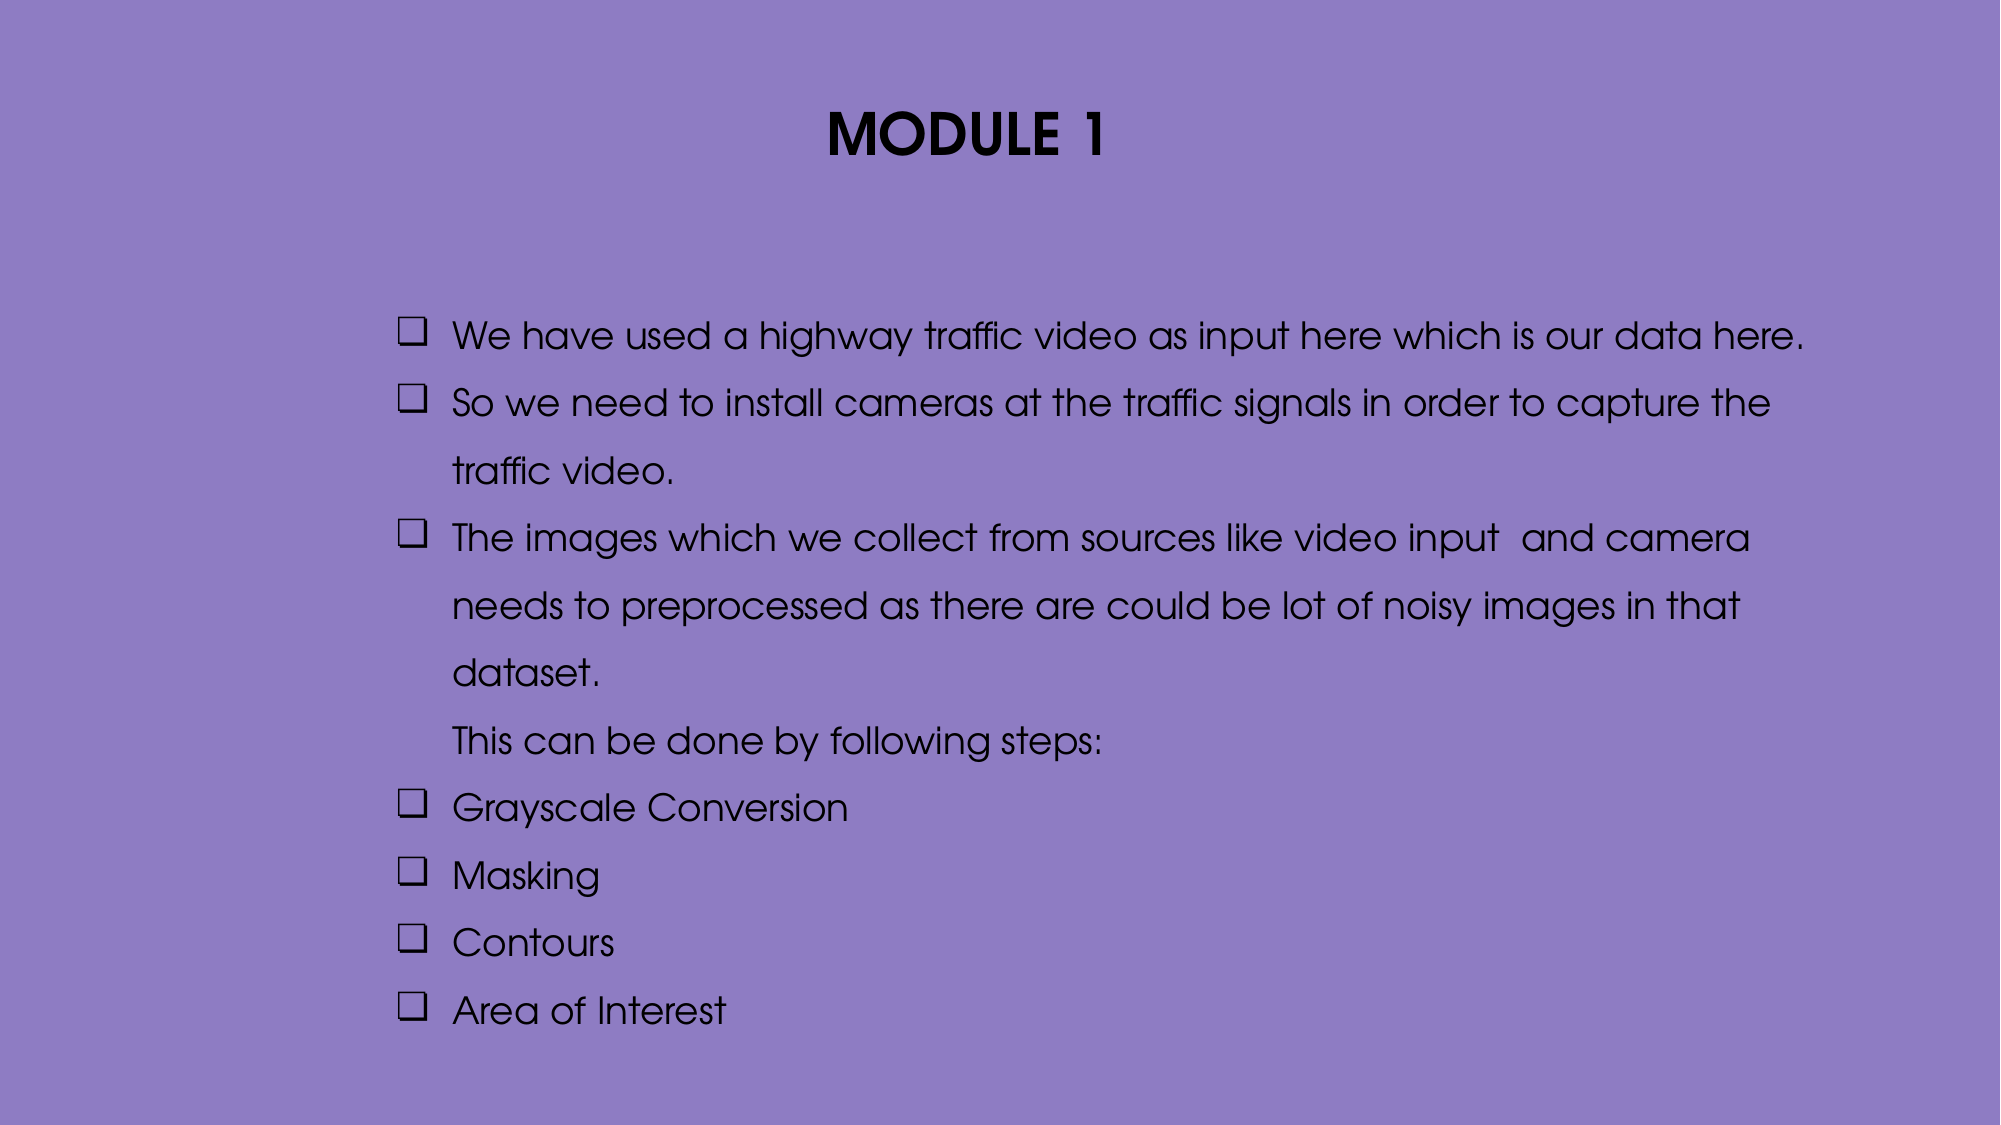

# MODULE 1

We have used a highway traffic video as input here which is our data here.
So we need to install cameras at the traffic signals in order to capture the traffic video.
The images which we collect from sources like video input  and camera needs to preprocessed as there are could be lot of noisy images in that dataset.
This can be done by following steps:
Grayscale Conversion
Masking
Contours
Area of Interest